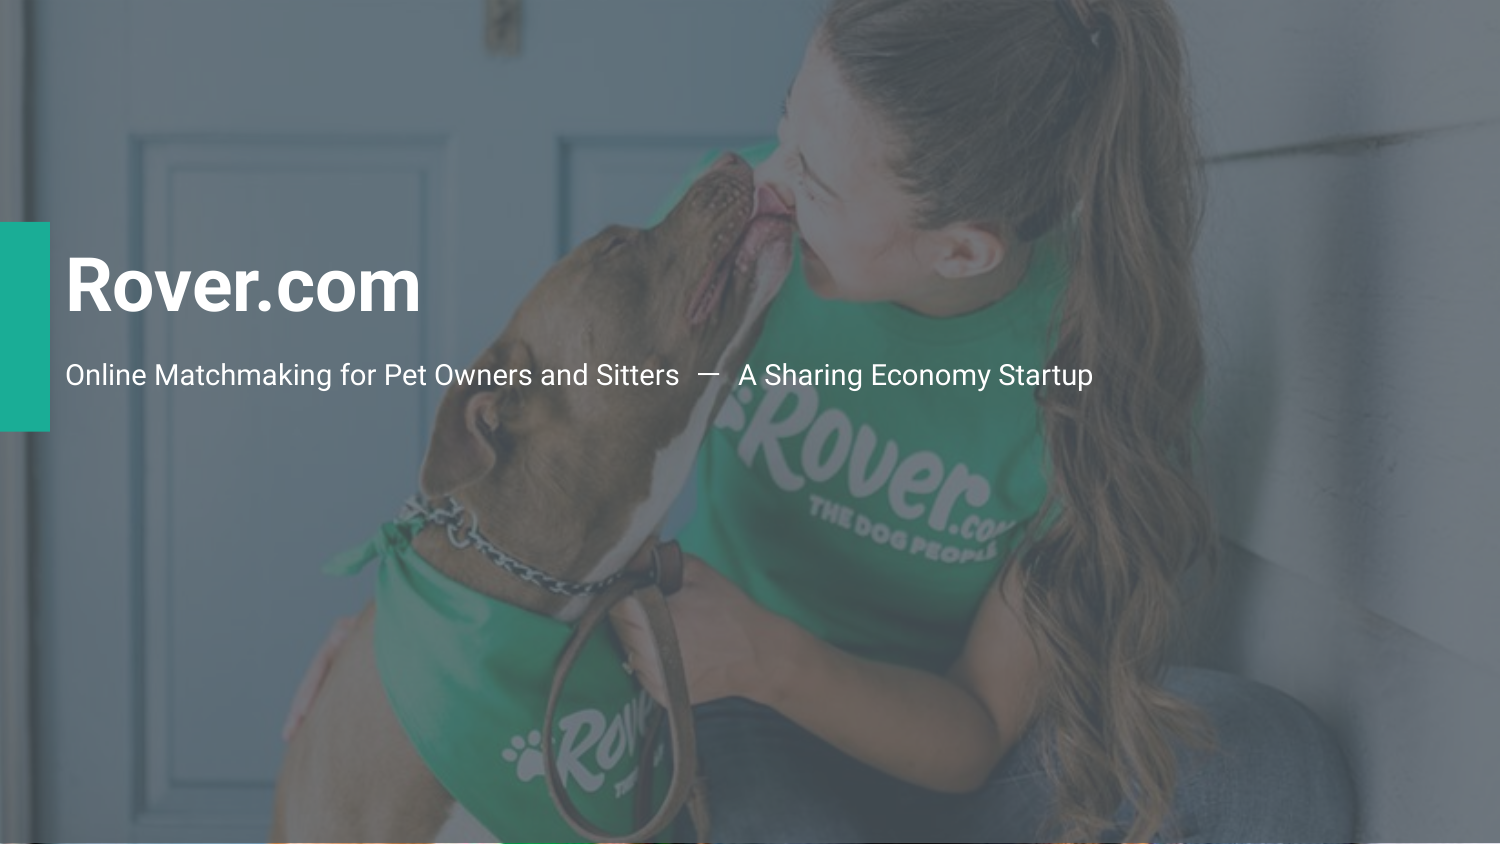

Rover.com
Online Matchmaking for Pet Owners and Sitters － A Sharing Economy Startup